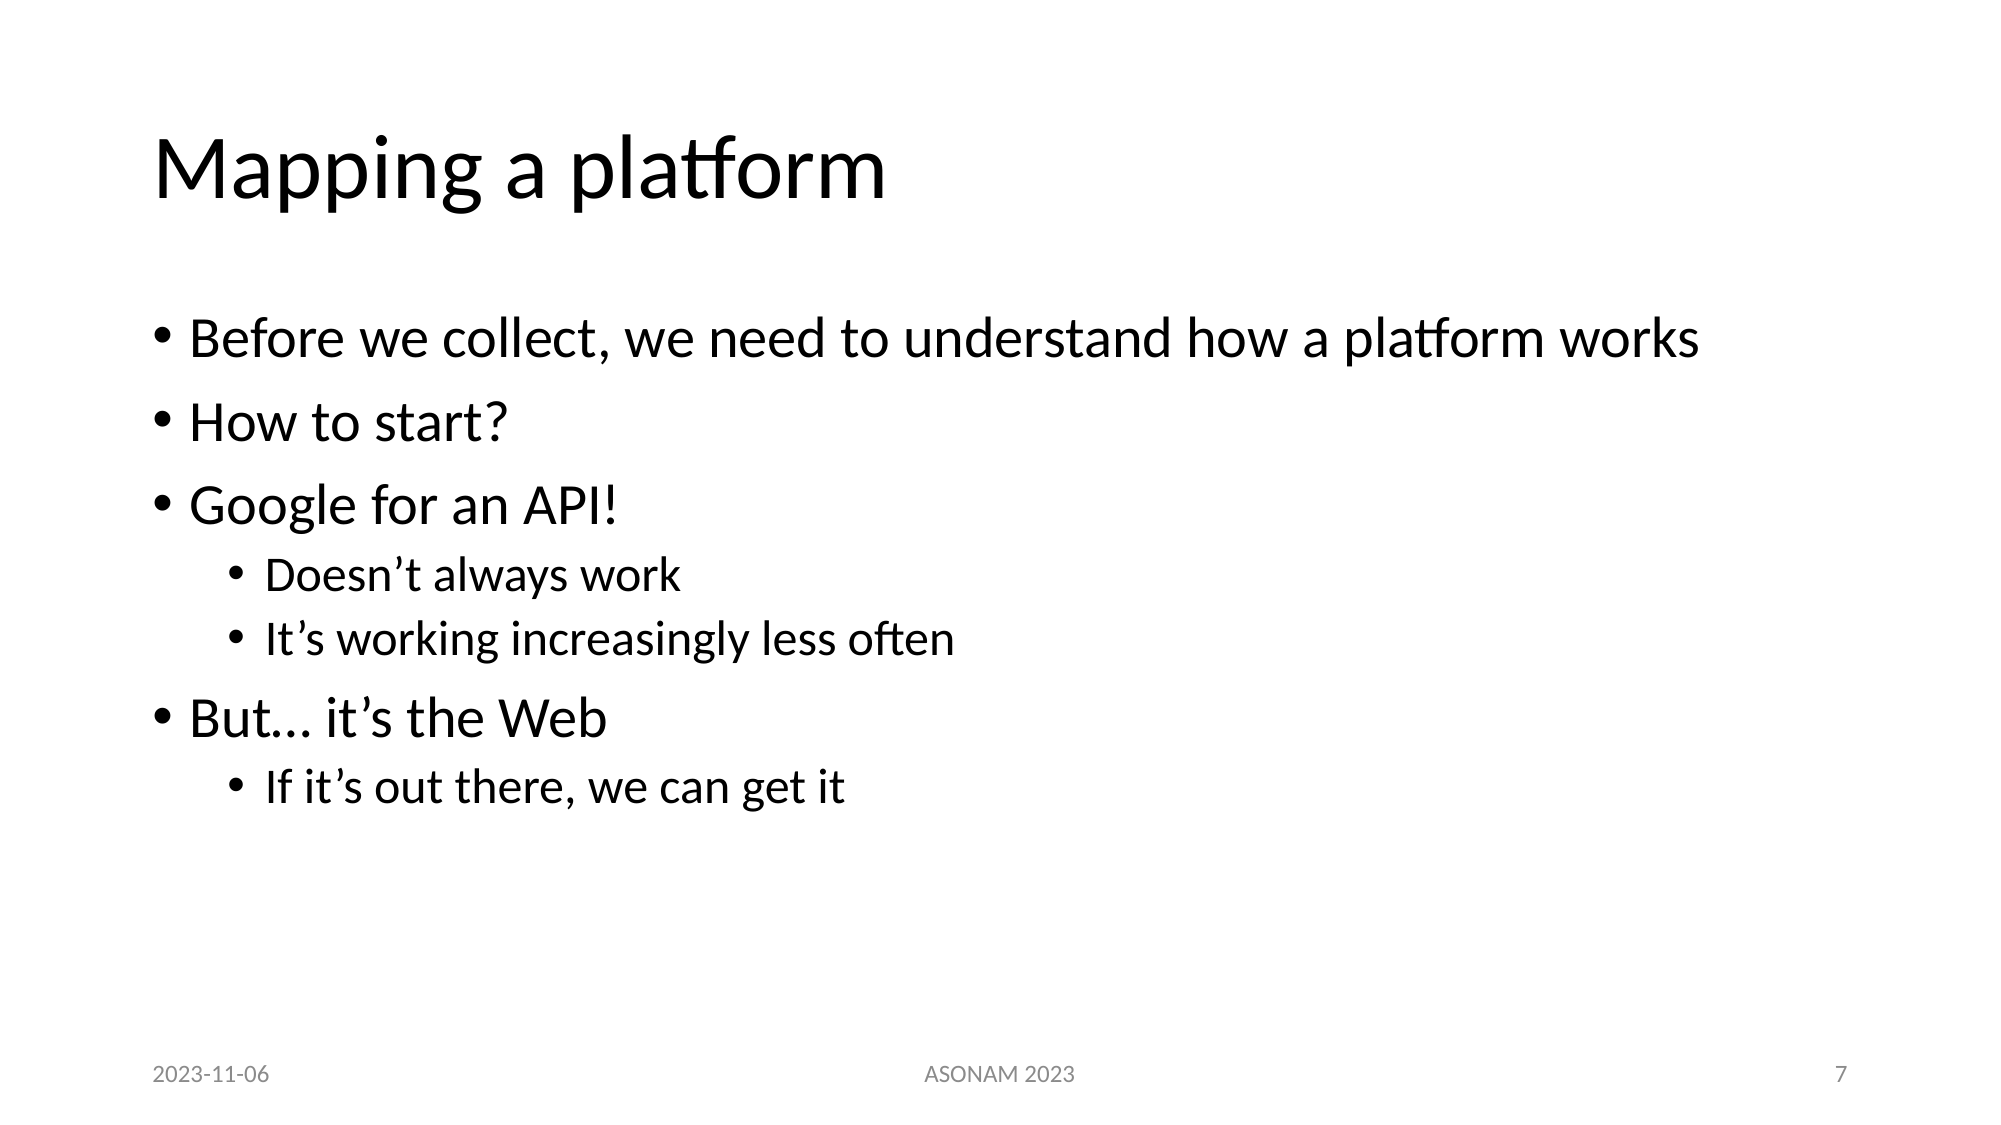

# Mapping a platform
Before we collect, we need to understand how a platform works
How to start?
Google for an API!
Doesn’t always work
It’s working increasingly less often
But… it’s the Web
If it’s out there, we can get it

2023-11-06
ASONAM 2023
7